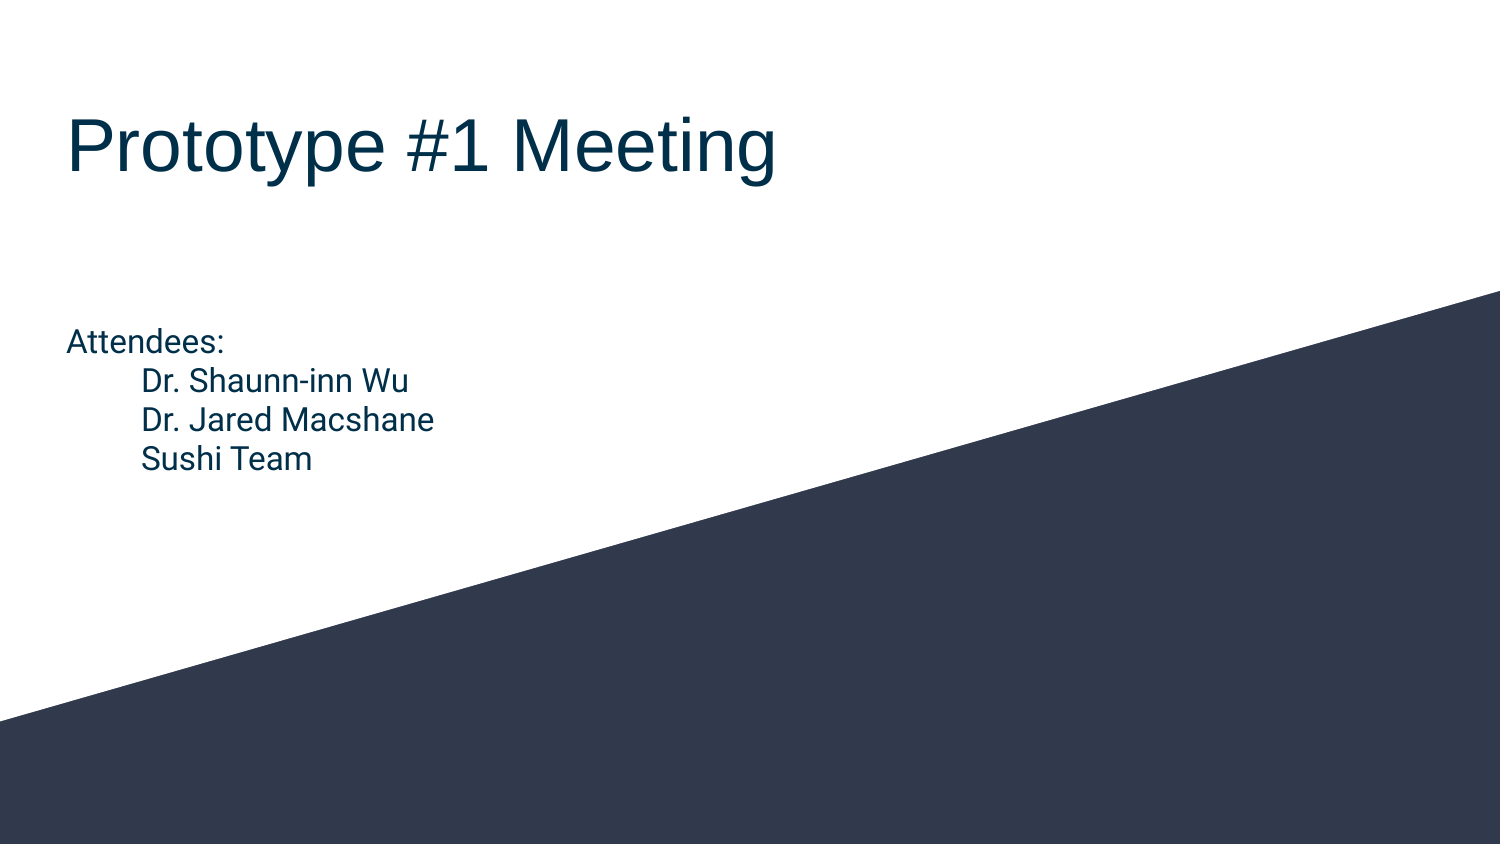

# Prototype #1 Meeting
Attendees:
Dr. Shaunn-inn Wu
Dr. Jared Macshane
Sushi Team